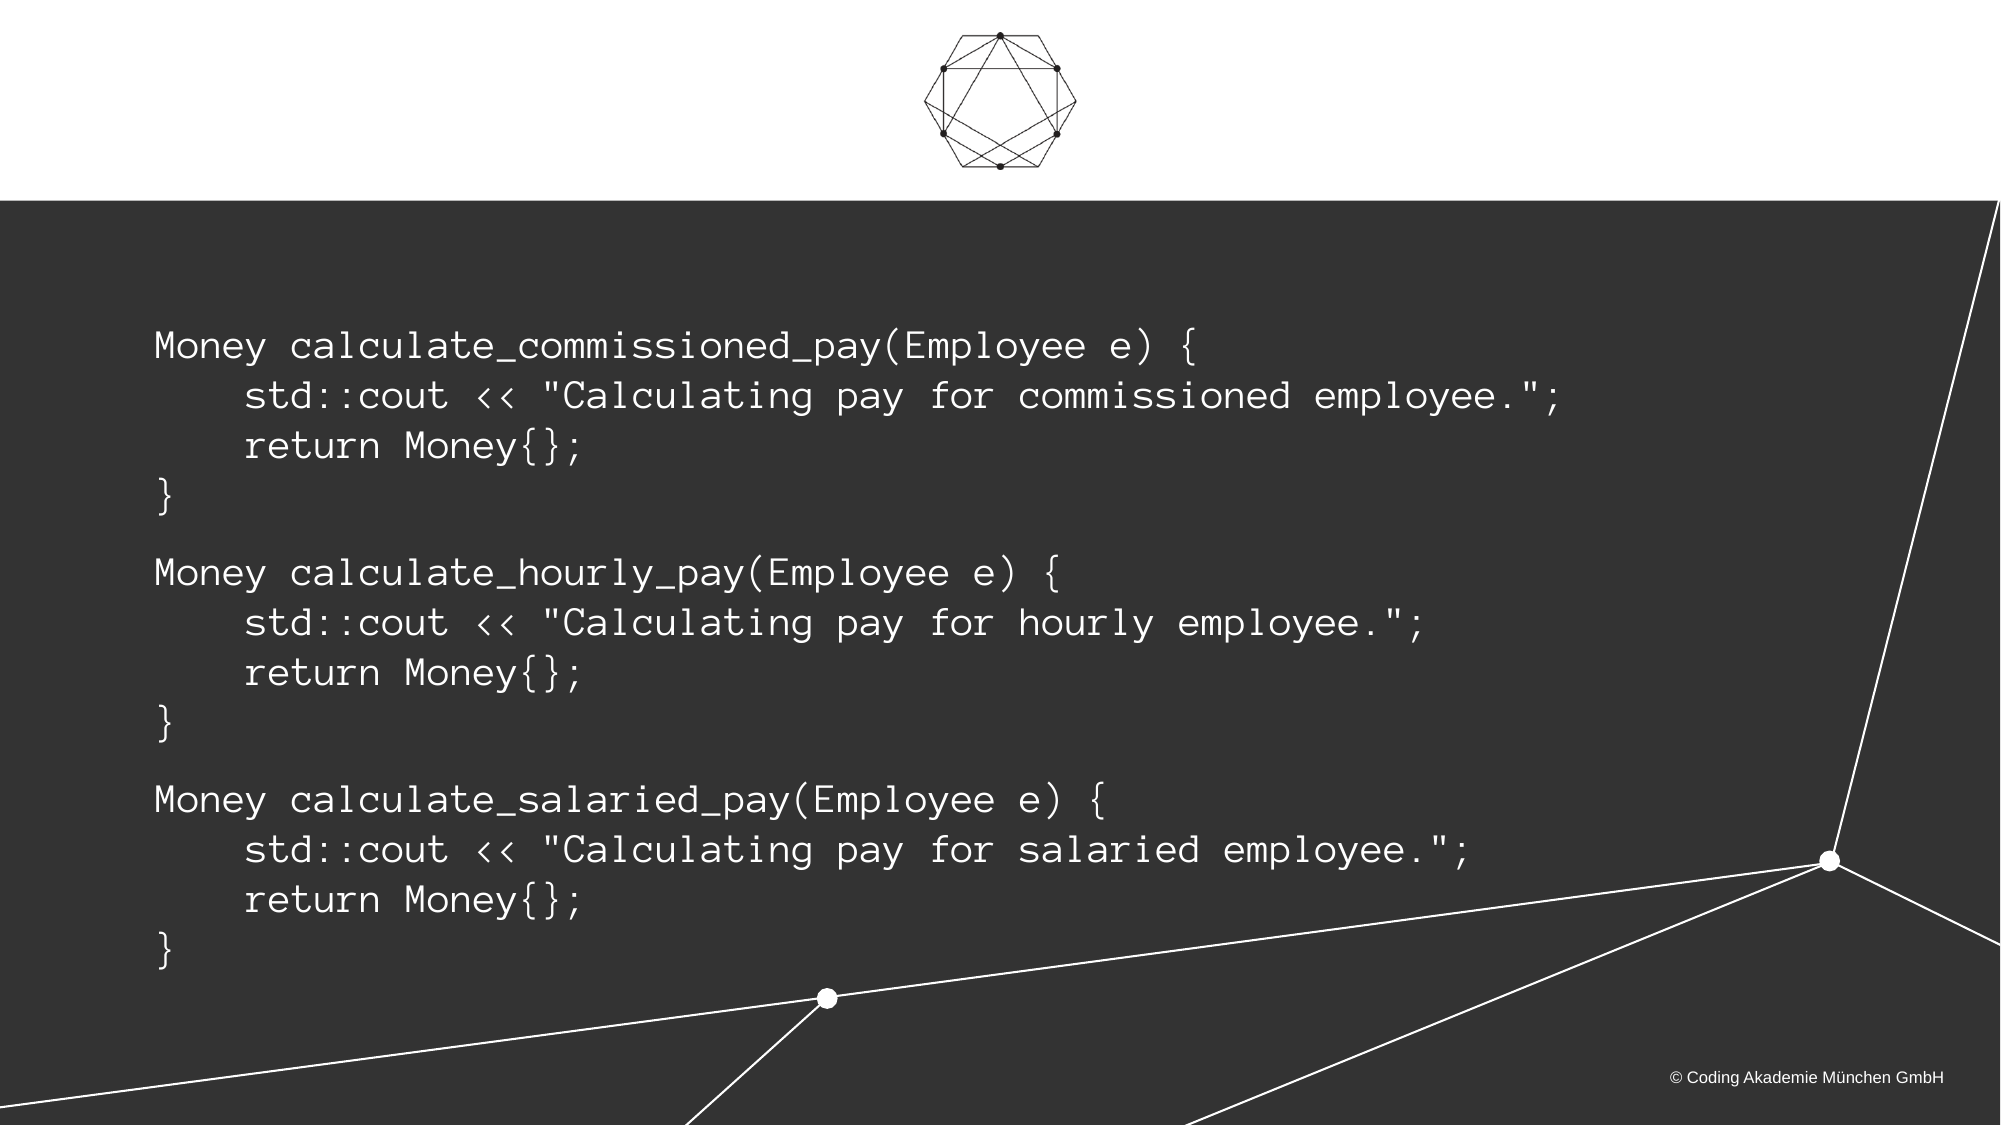

Money calculate_commissioned_pay(Employee e) {
    std::cout << "Calculating pay for commissioned employee.";
    return Money{};
}
Money calculate_hourly_pay(Employee e) {
    std::cout << "Calculating pay for hourly employee.";
    return Money{};
}
Money calculate_salaried_pay(Employee e) {
    std::cout << "Calculating pay for salaried employee.";
    return Money{};
}
© Coding Akademie München GmbH